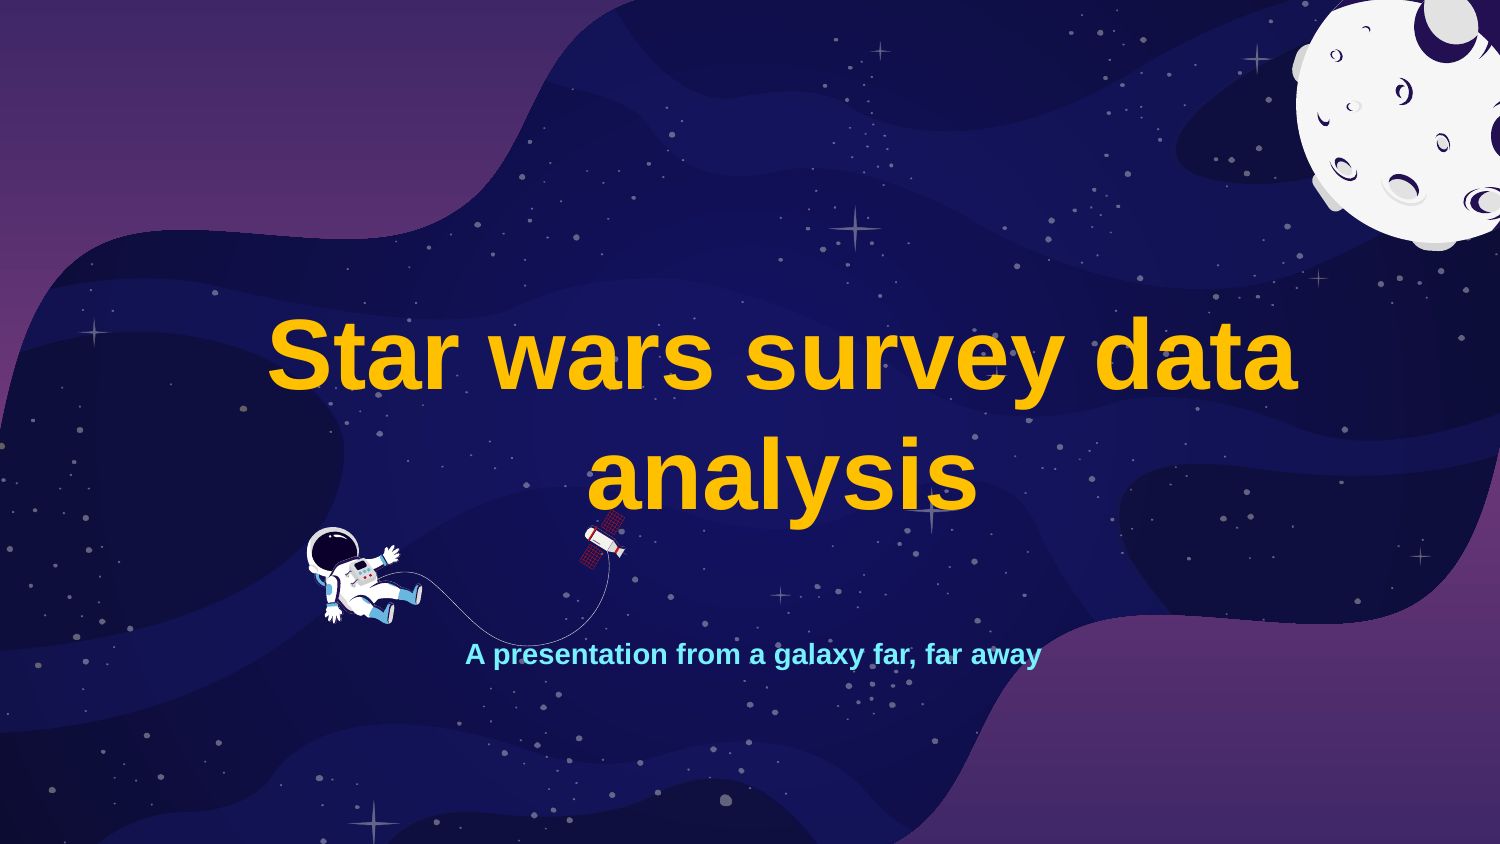

# Star wars survey data analysis

A presentation from a galaxy far, far away